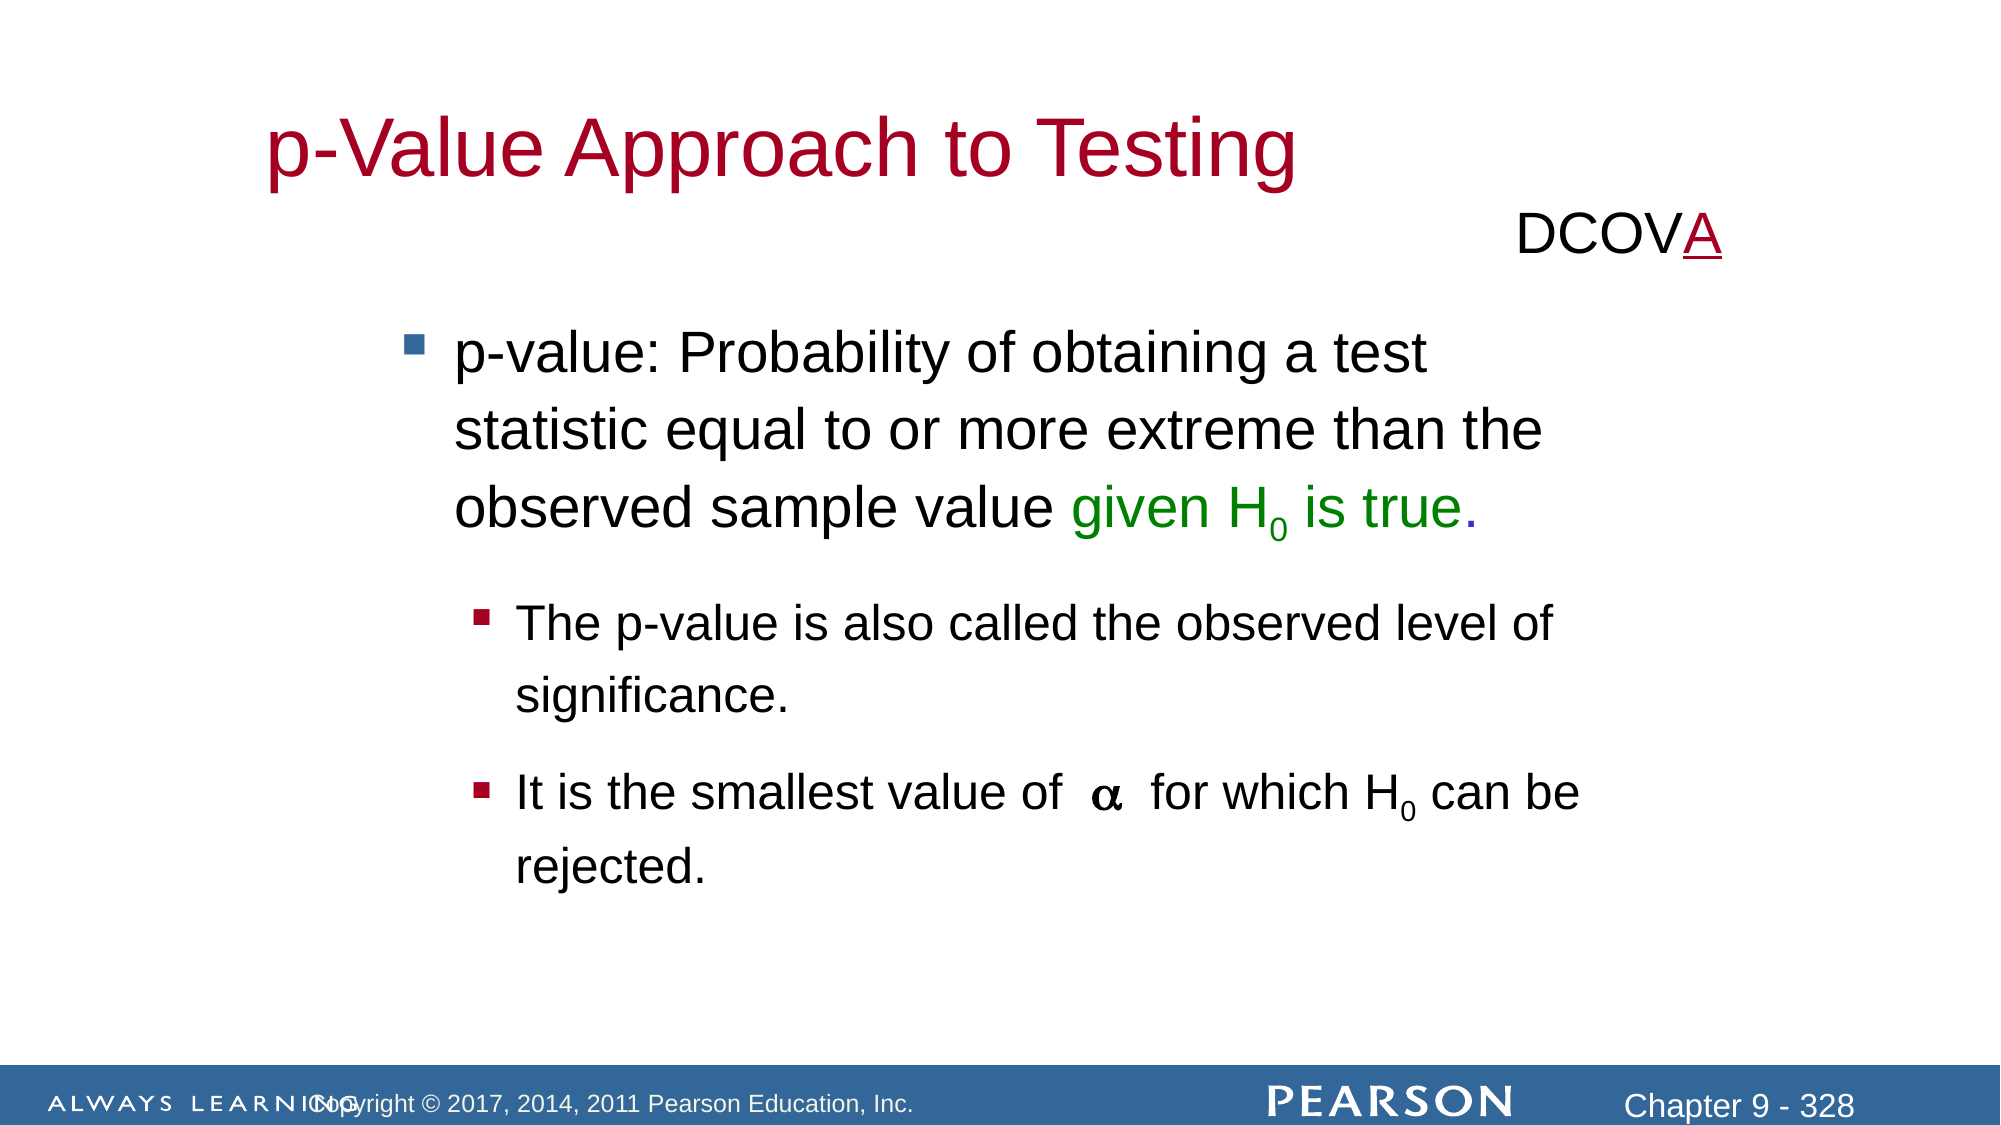

p-Value Approach to Testing
DCOVA
p-value: Probability of obtaining a test statistic equal to or more extreme than the observed sample value given H0 is true.
The p-value is also called the observed level of significance.
It is the smallest value of  α  for which H0 can be rejected.